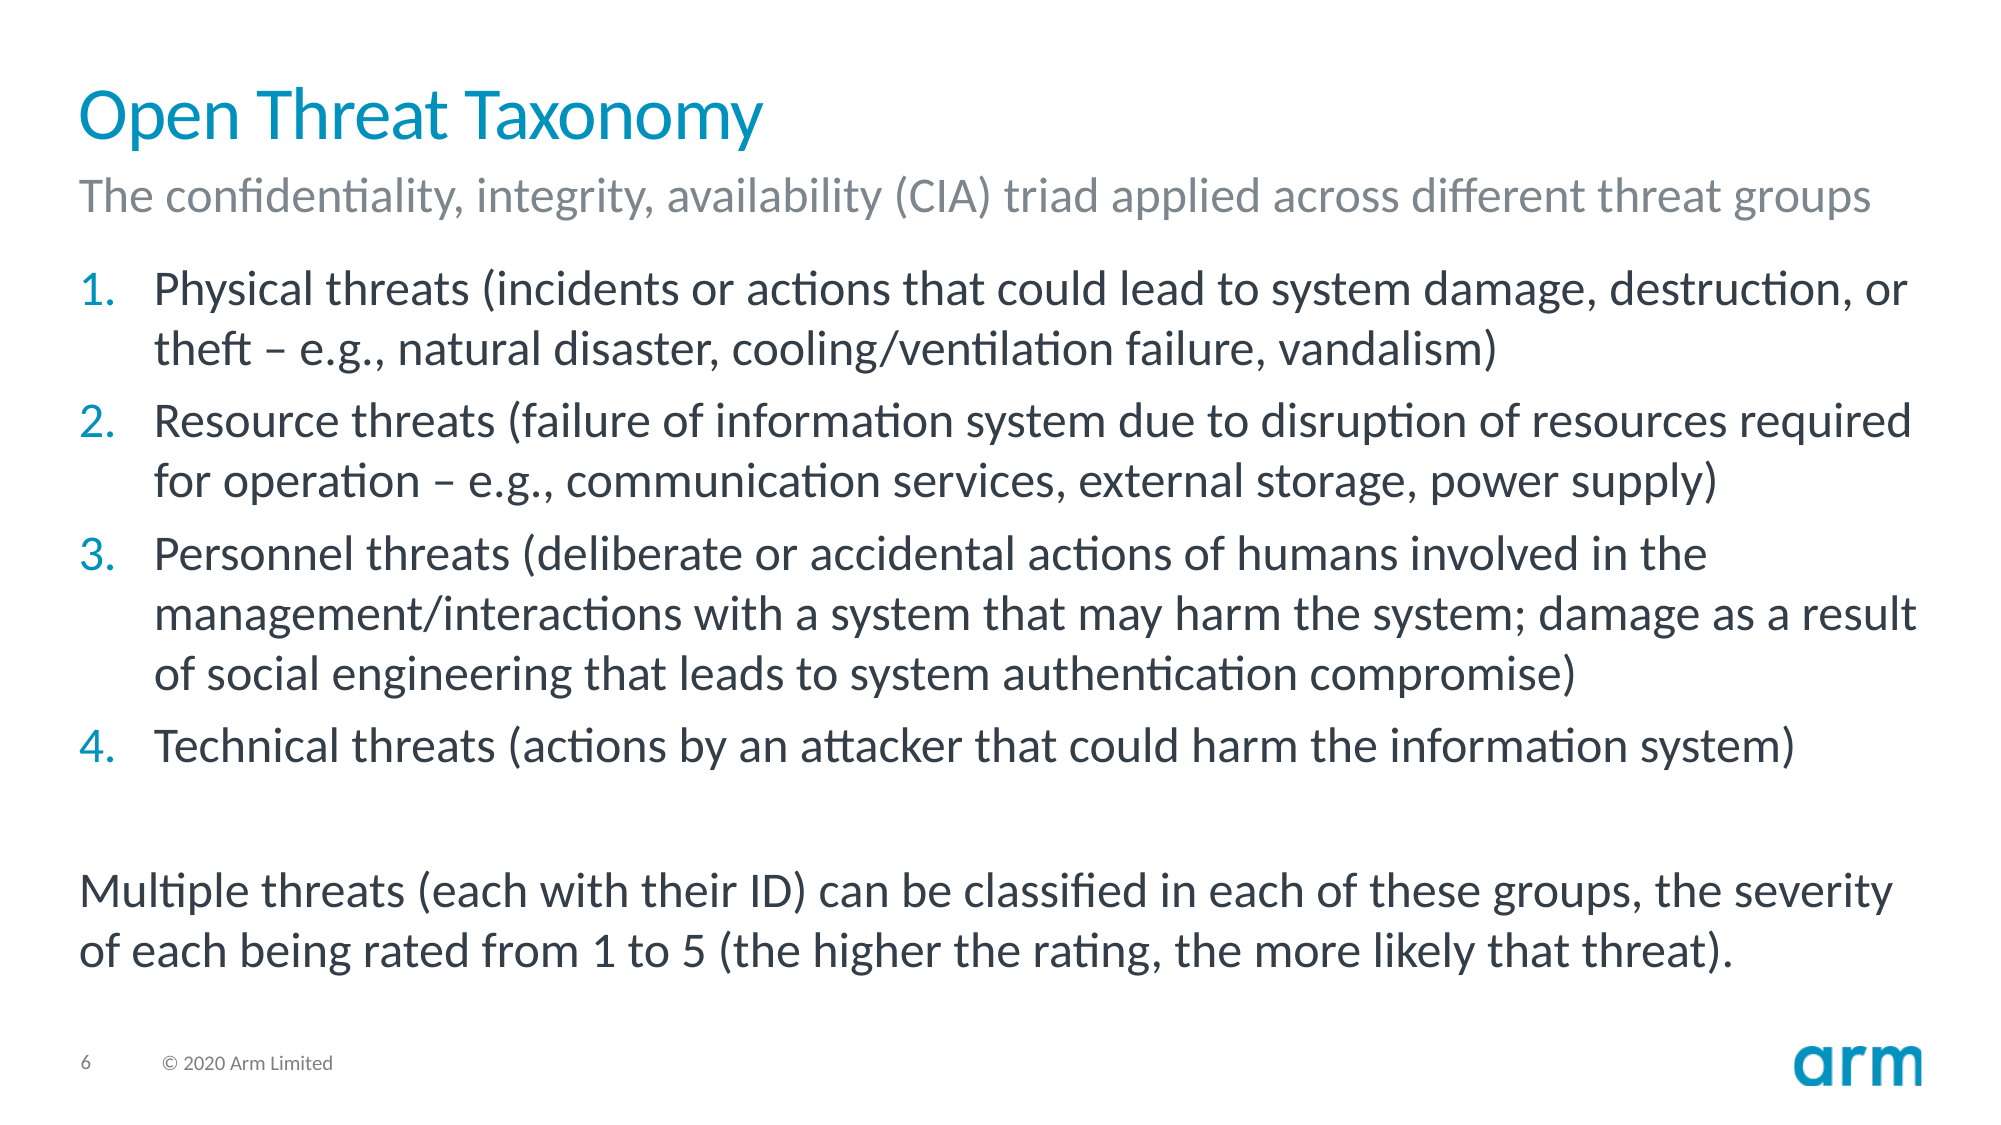

# Open Threat Taxonomy
The confidentiality, integrity, availability (CIA) triad applied across different threat groups
Physical threats (incidents or actions that could lead to system damage, destruction, or theft – e.g., natural disaster, cooling/ventilation failure, vandalism)
Resource threats (failure of information system due to disruption of resources required for operation – e.g., communication services, external storage, power supply)
Personnel threats (deliberate or accidental actions of humans involved in the management/interactions with a system that may harm the system; damage as a result of social engineering that leads to system authentication compromise)
Technical threats (actions by an attacker that could harm the information system)

Multiple threats (each with their ID) can be classified in each of these groups, the severity of each being rated from 1 to 5 (the higher the rating, the more likely that threat).